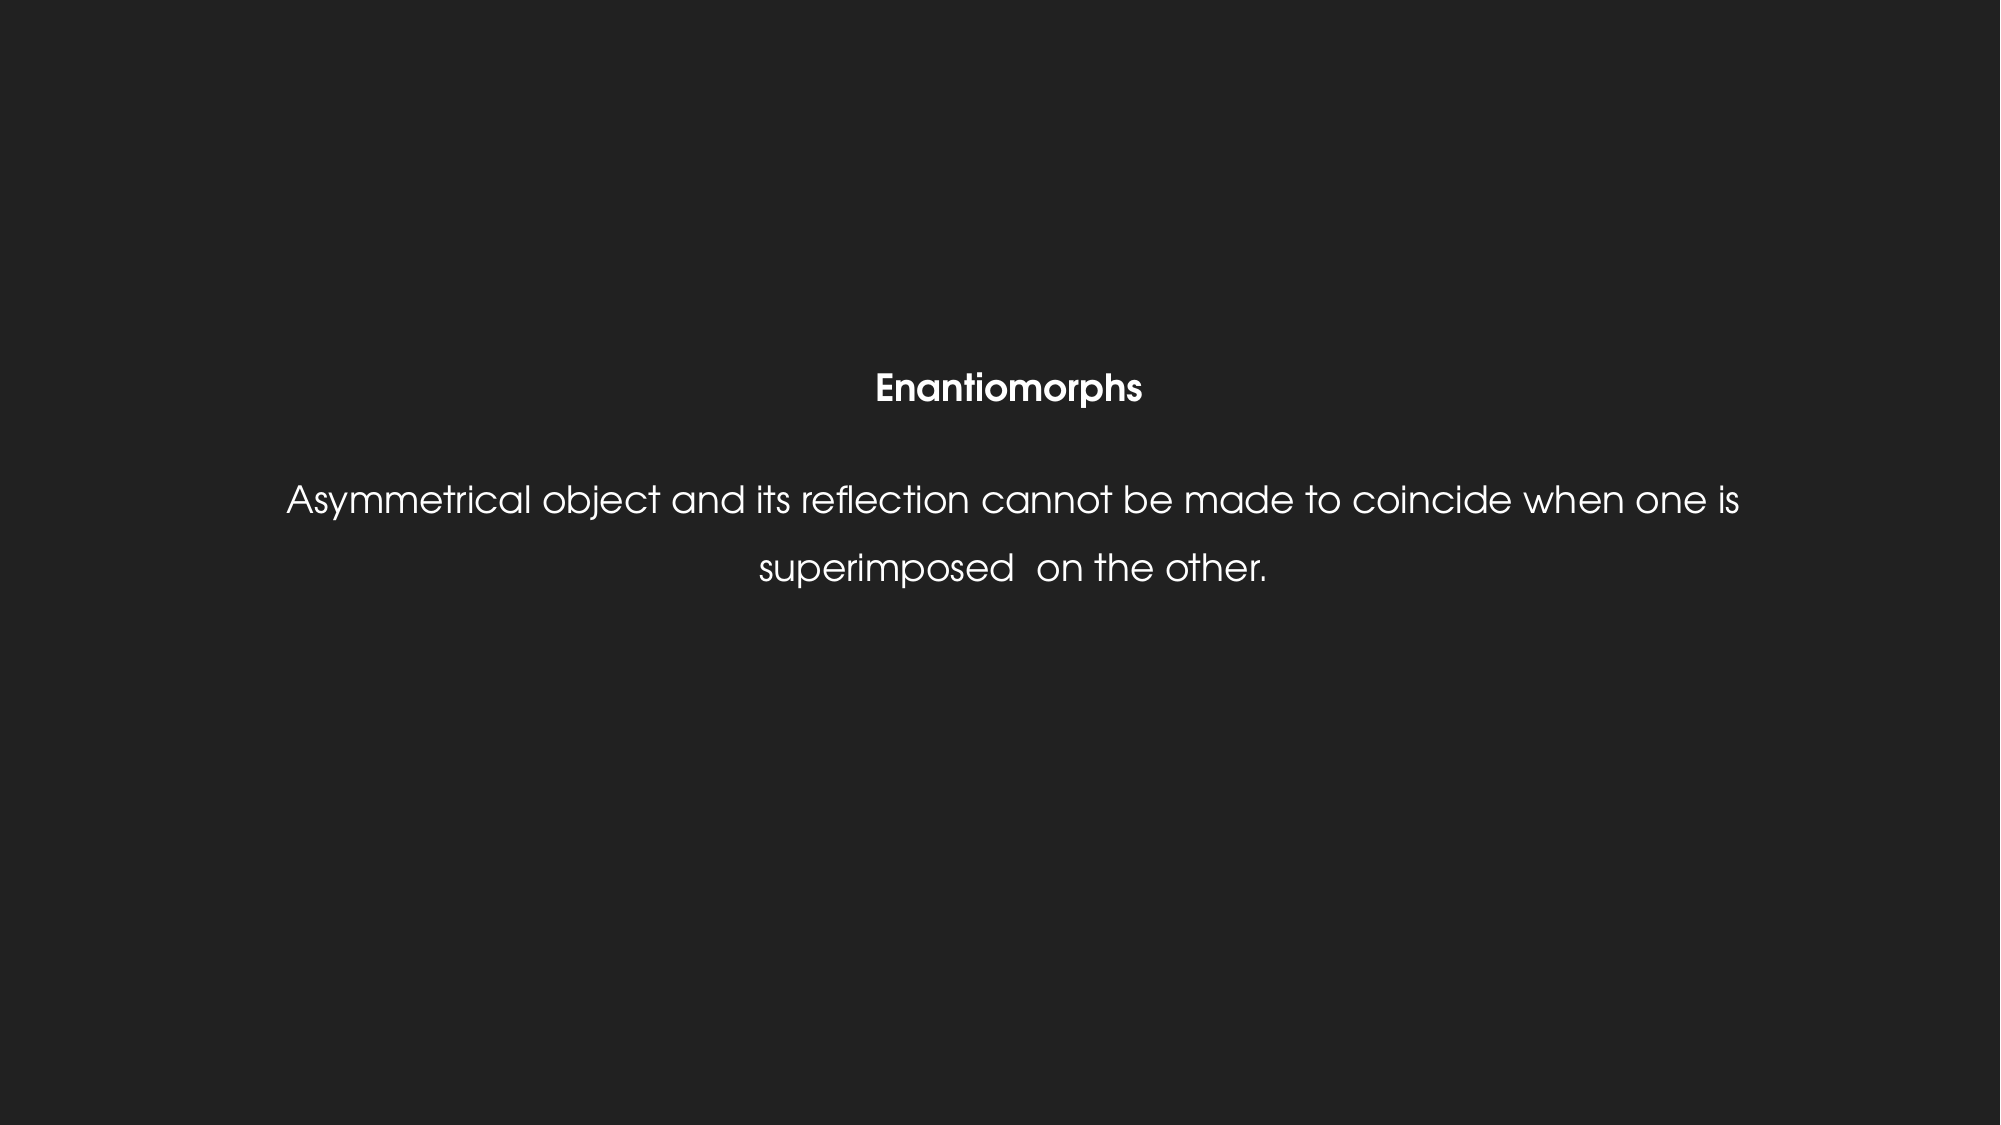

Enantiomorphs

Asymmetrical object and its reflection cannot be made to coincide when one is superimposed  on the other.